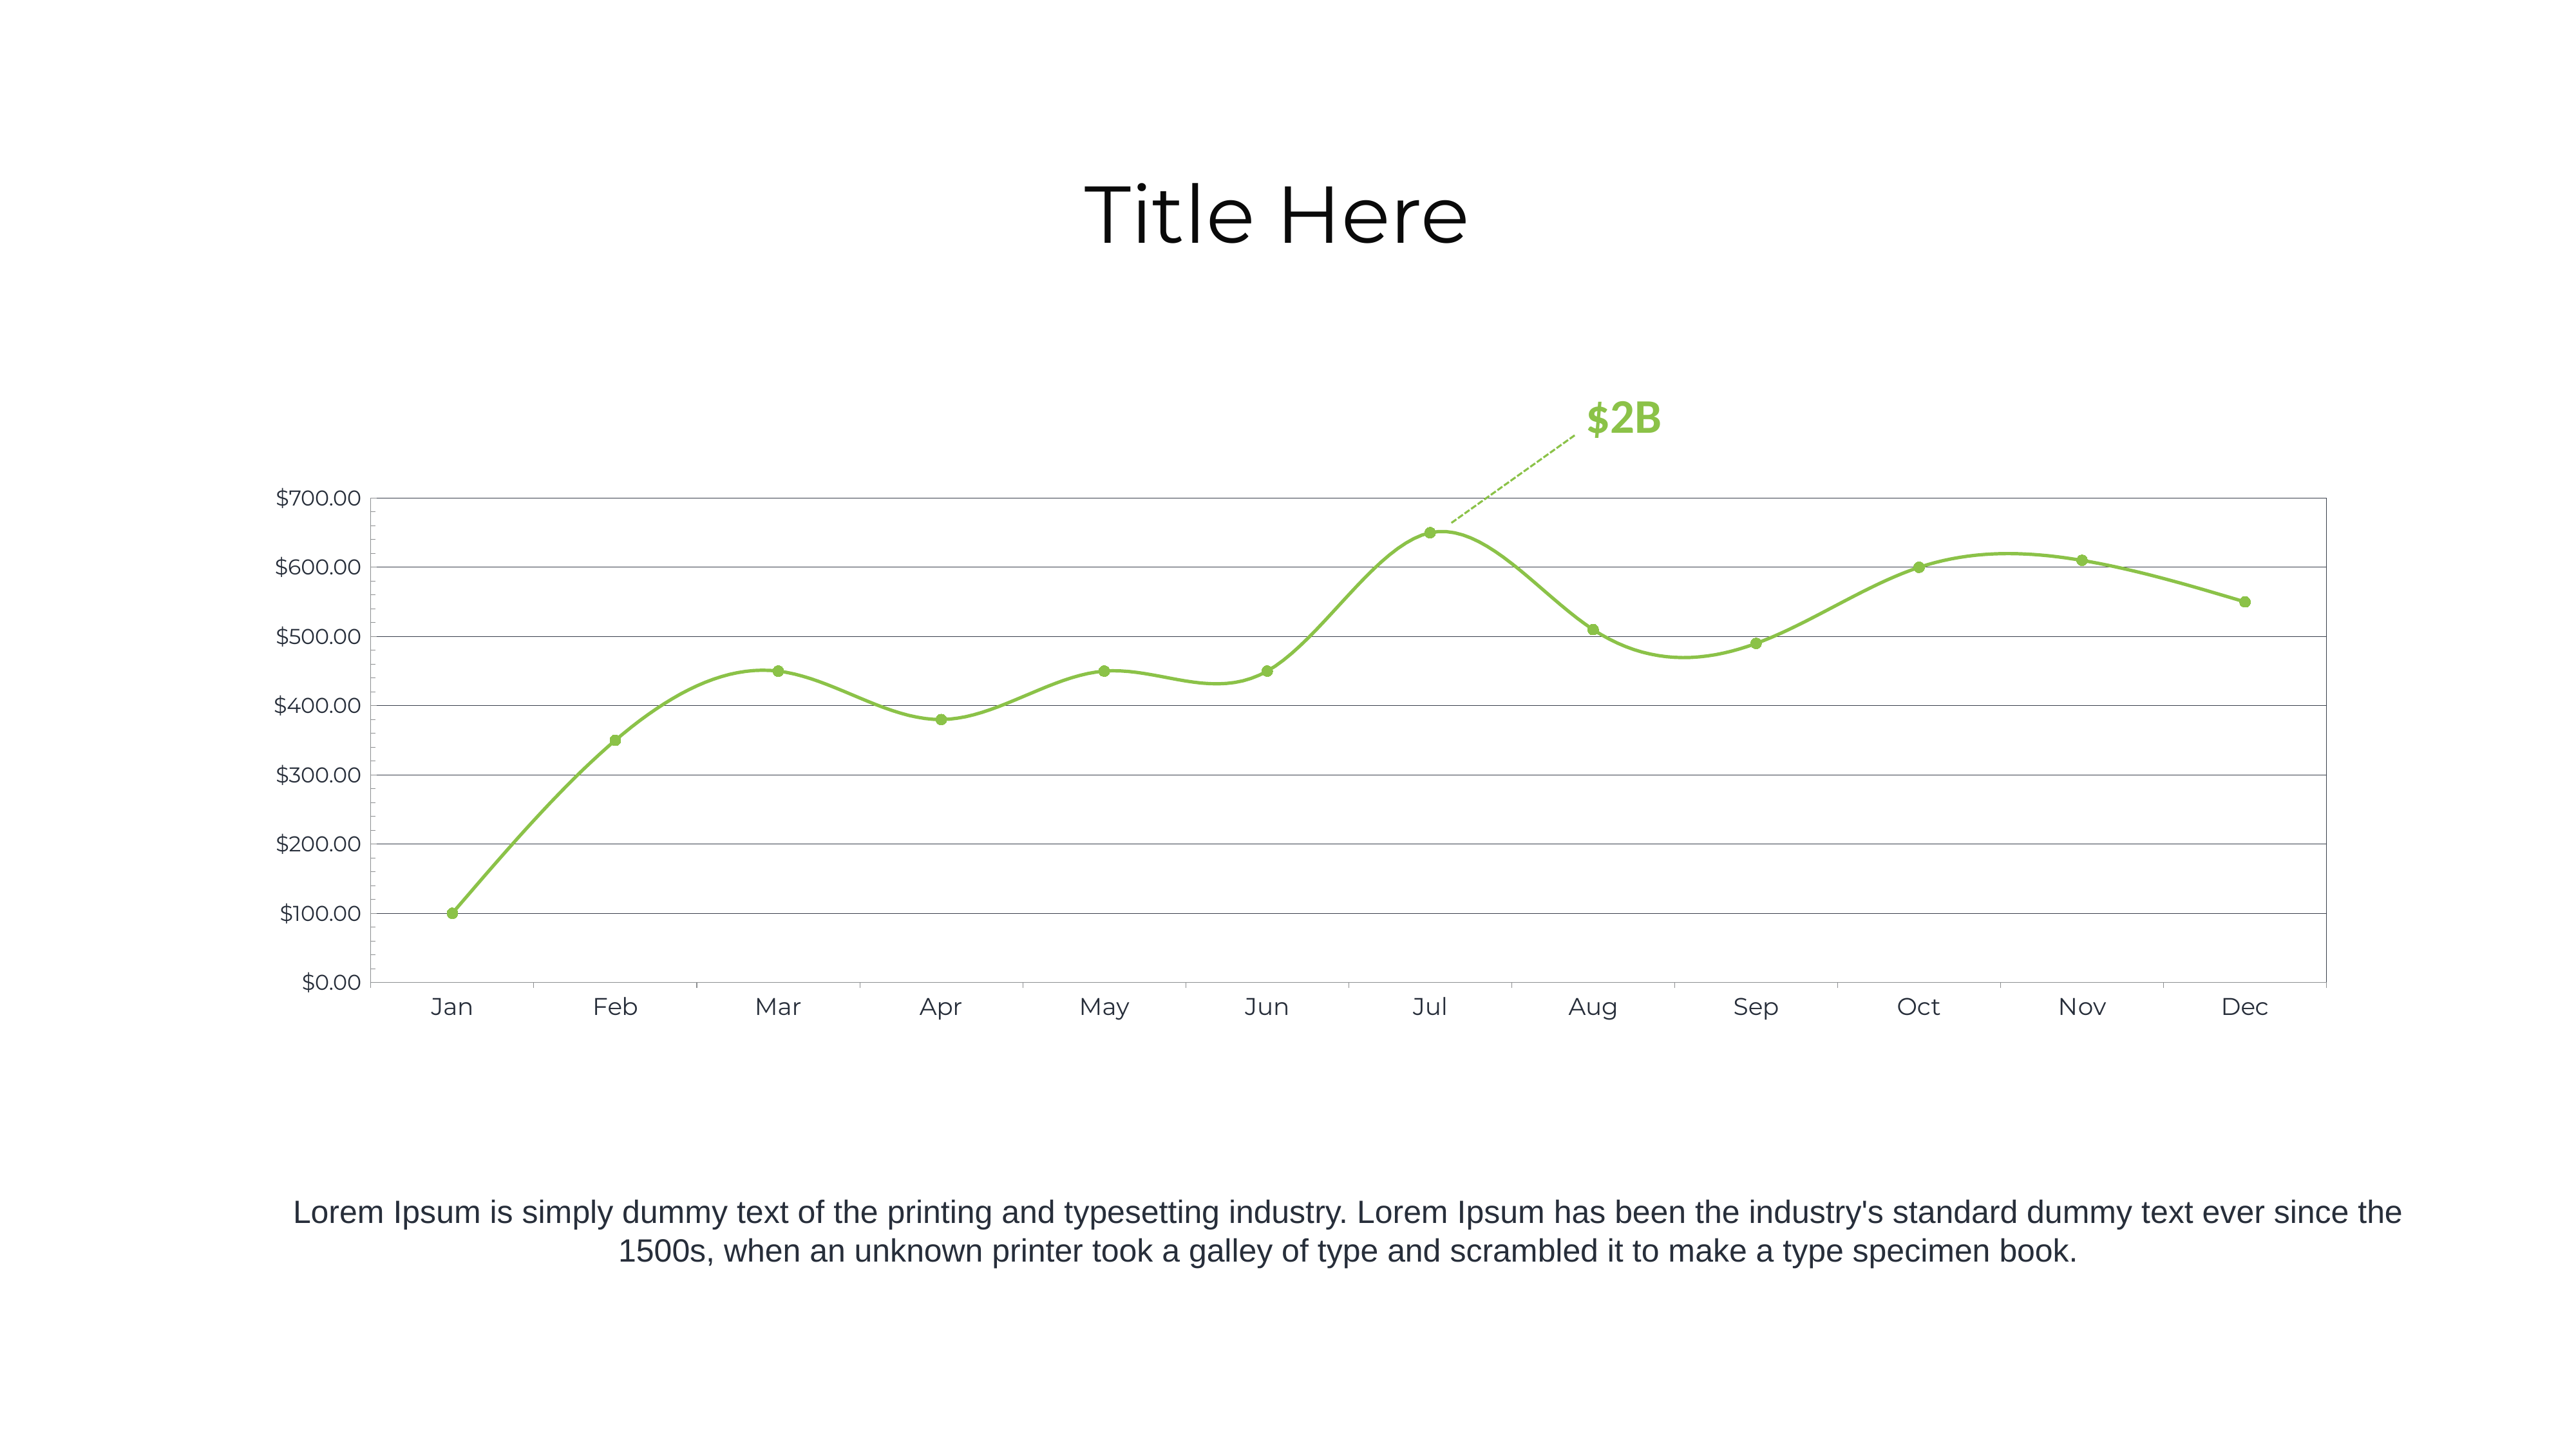

70
# Title Here

### Chart

| Category | Sales |
|---|---|
| Jan | 100.0 |
| Feb | 350.0 |
| Mar | 450.0 |
| Apr | 380.0 |
| May | 450.0 |
| Jun | 450.0 |
| Jul | 650.0 |
| Aug | 510.0 |
| Sep | 490.0 |
| Oct | 600.0 |
| Nov | 610.0 |
| Dec | 550.0 |
$2B
Lorem Ipsum is simply dummy text of the printing and typesetting industry. Lorem Ipsum has been the industry's standard dummy text ever since the 1500s, when an unknown printer took a galley of type and scrambled it to make a type specimen book.